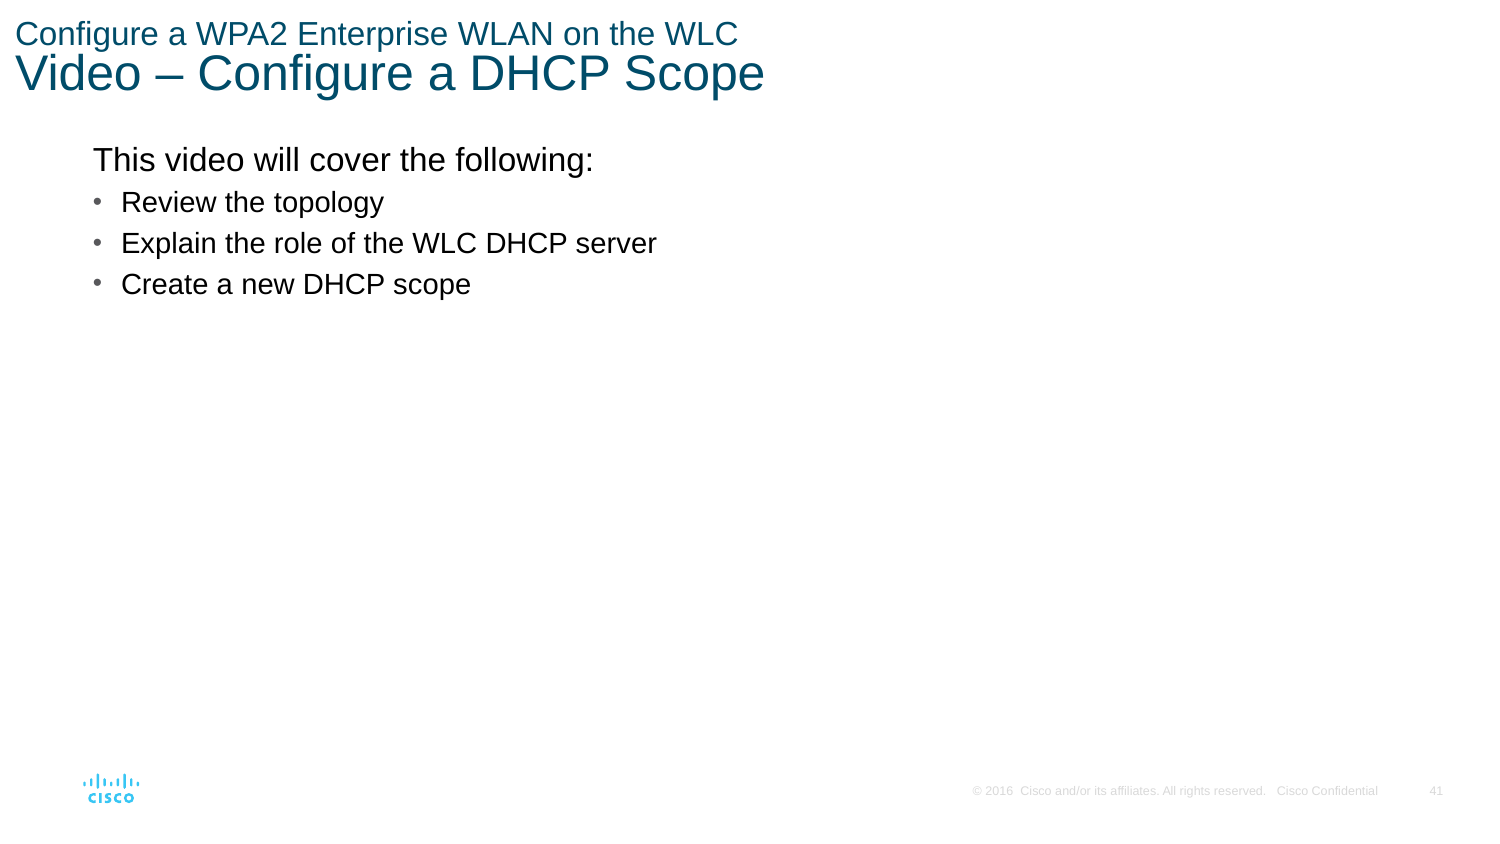

# Configure a WPA2 Enterprise WLAN on the WLC Video – Configure a DHCP Scope
This video will cover the following:
Review the topology
Explain the role of the WLC DHCP server
Create a new DHCP scope